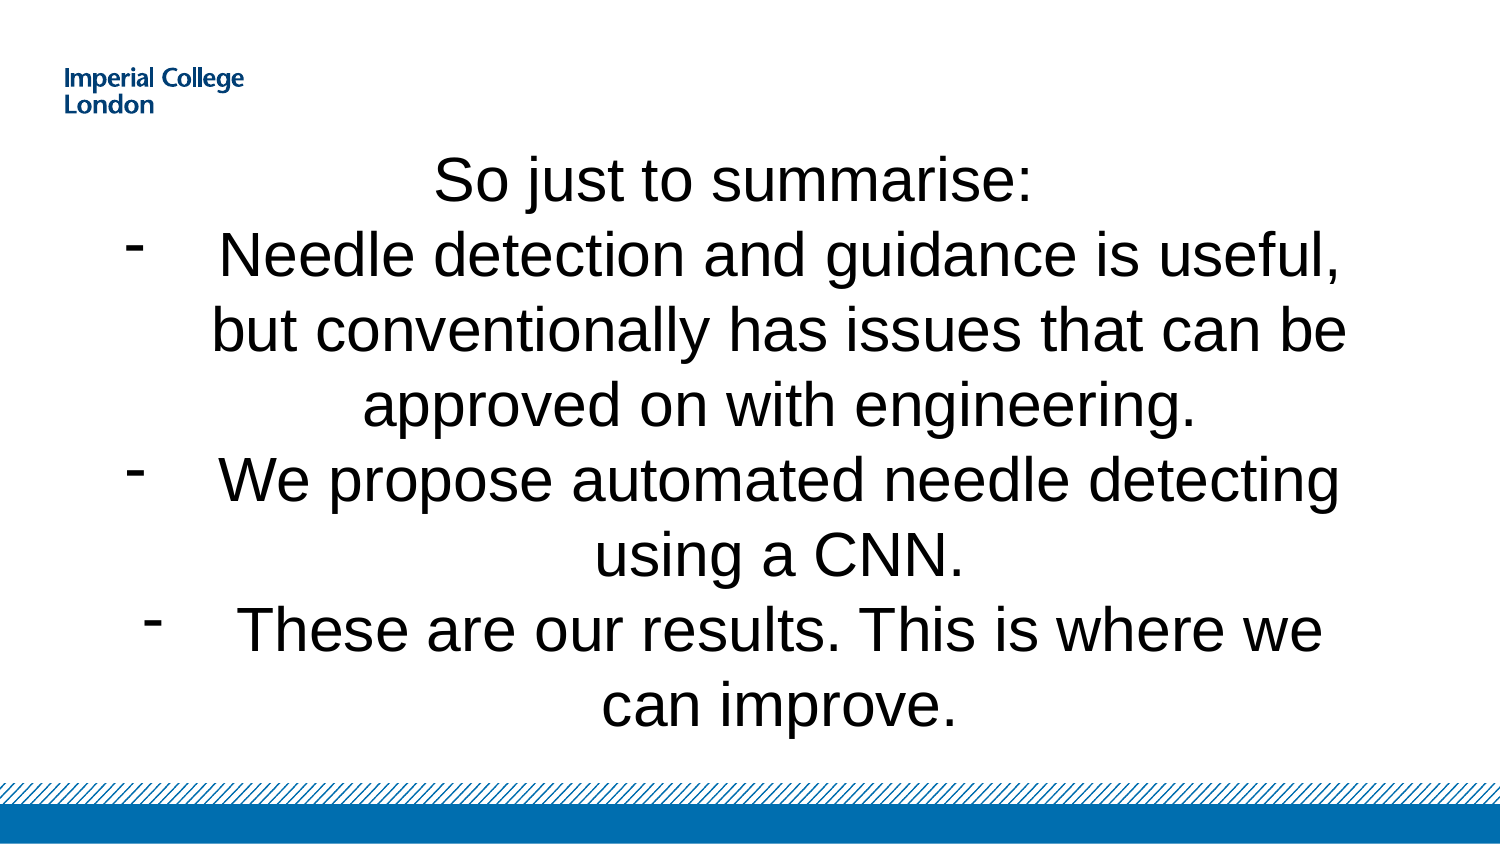

So just to summarise:
Needle detection and guidance is useful, but conventionally has issues that can be approved on with engineering.
We propose automated needle detecting using a CNN.
These are our results. This is where we can improve.